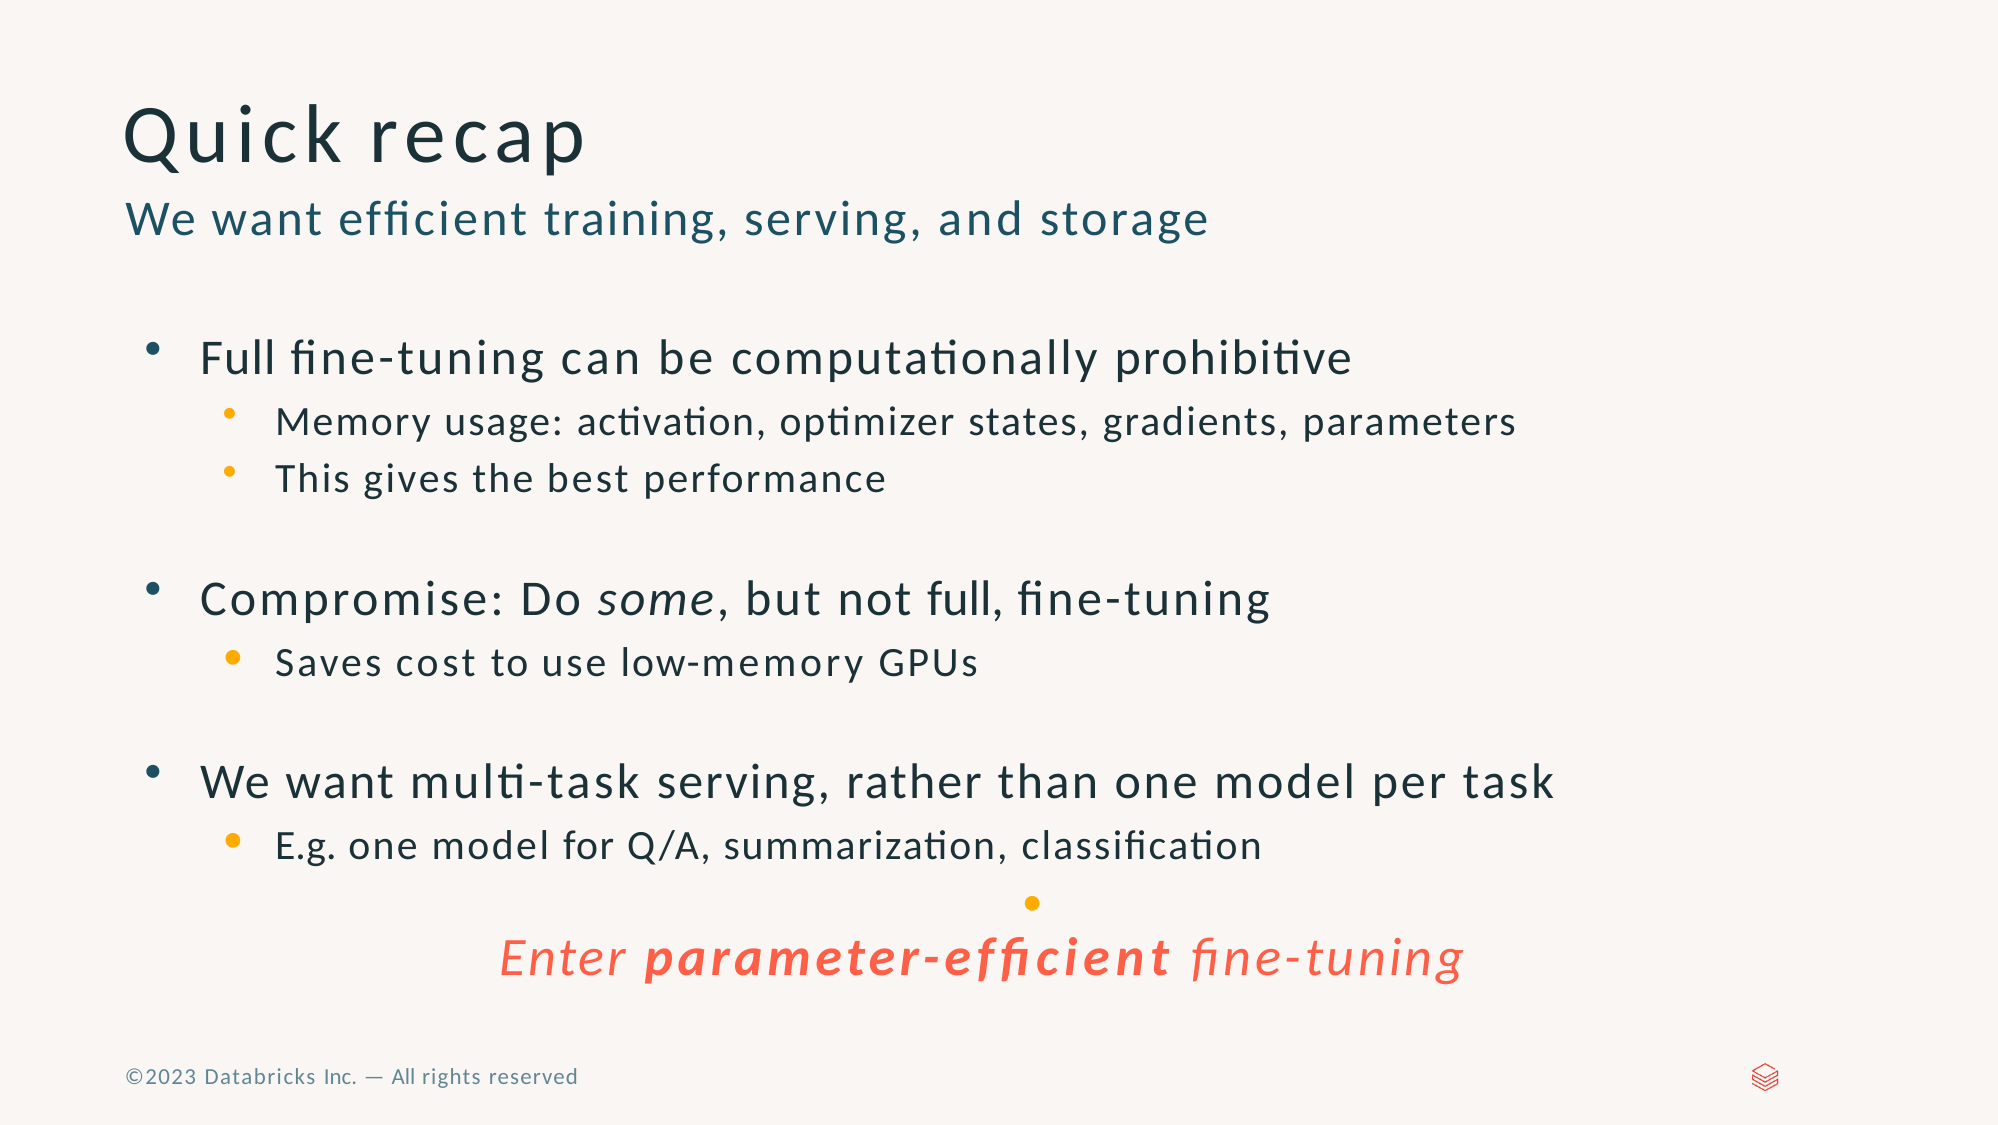

# Quick recap
We want efﬁcient training, serving, and storage
Full ﬁne-tuning can be computationally prohibitive
Memory usage: activation, optimizer states, gradients, parameters
This gives the best performance

Compromise: Do some, but not full, ﬁne-tuning
Saves cost to use low-memory GPUs

We want multi-task serving, rather than one model per task
E.g. one model for Q/A, summarization, classiﬁcation
•
Enter parameter-efﬁcient ﬁne-tuning
©2023 Databricks Inc. — All rights reserved